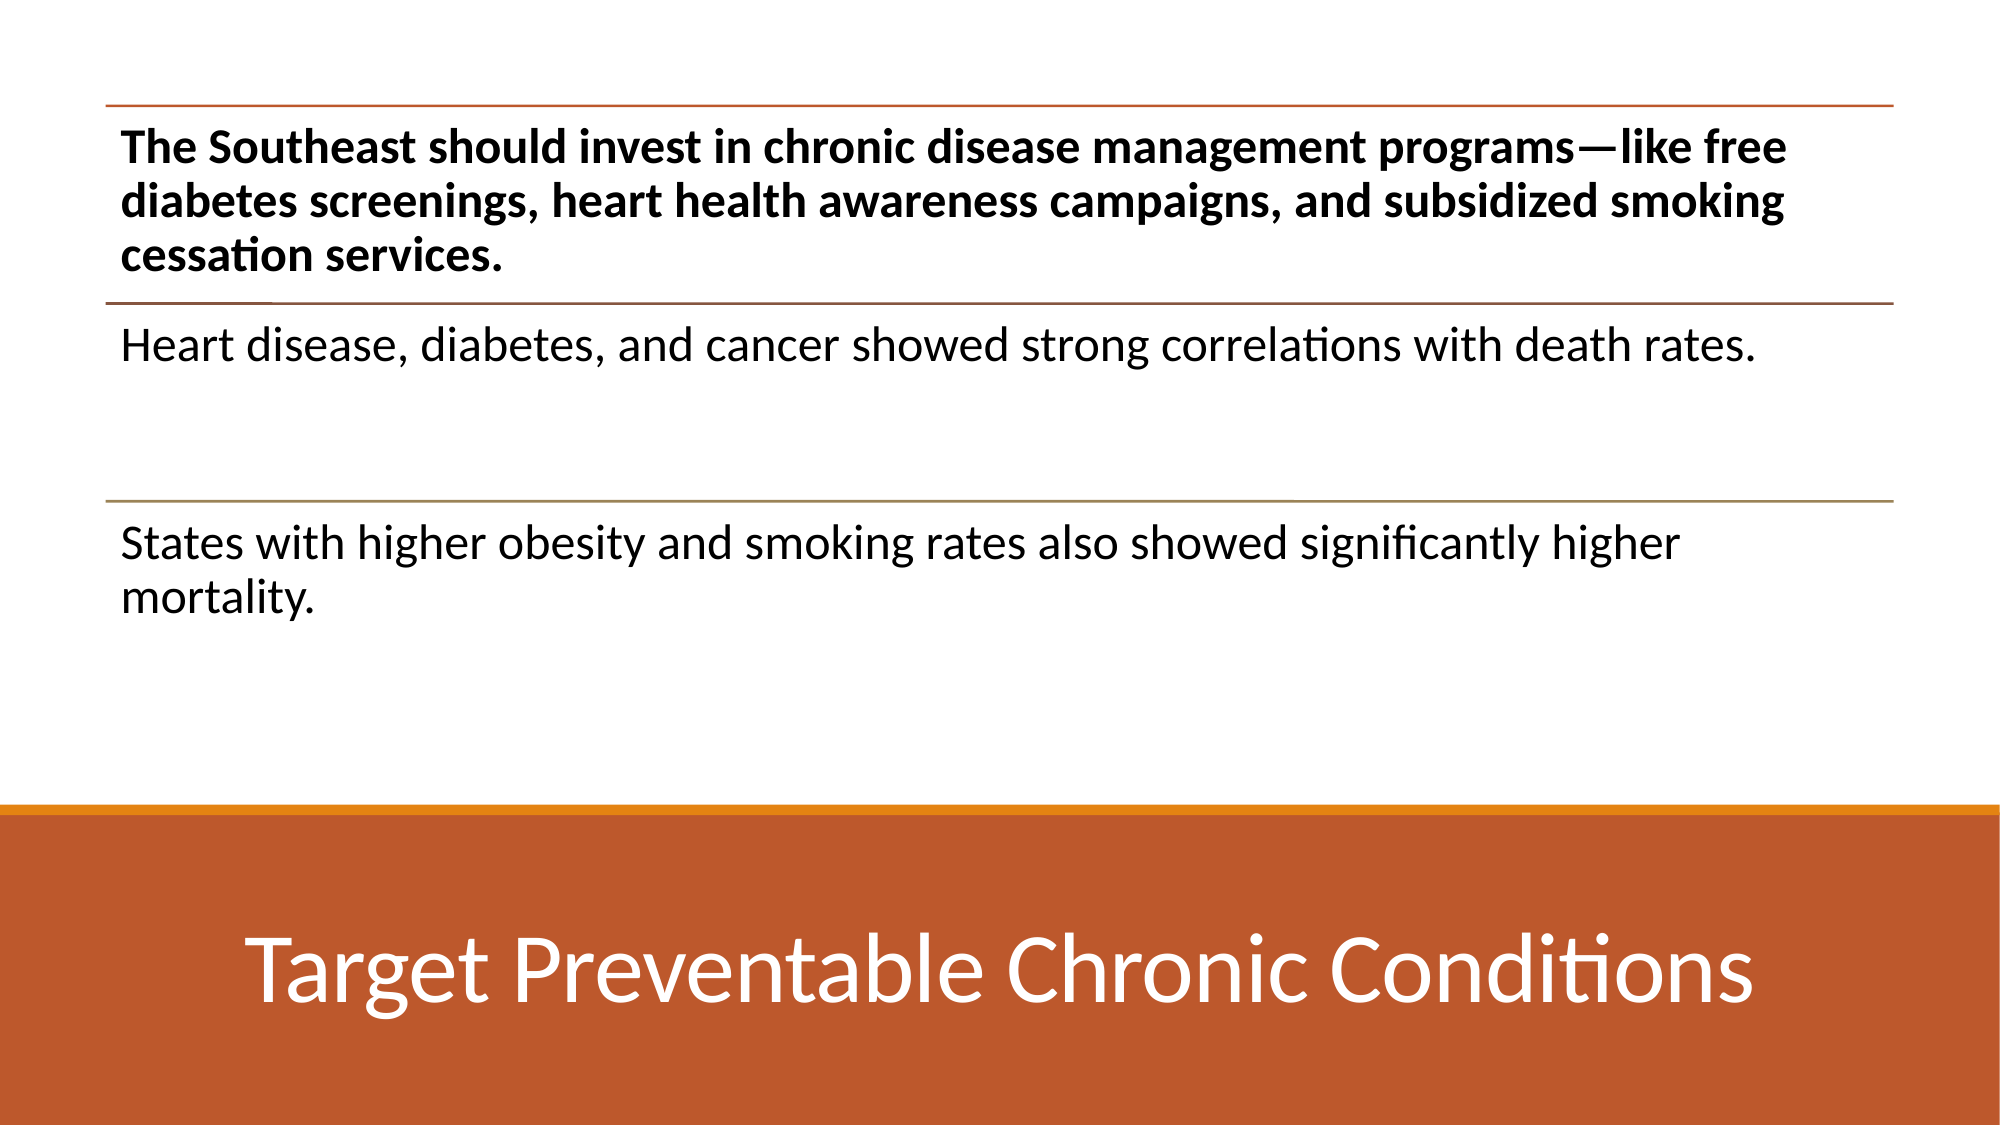

The Southeast should invest in chronic disease management programs—like free diabetes screenings, heart health awareness campaigns, and subsidized smoking cessation services.
Heart disease, diabetes, and cancer showed strong correlations with death rates.
States with higher obesity and smoking rates also showed significantly higher mortality.

# Target Preventable Chronic Conditions